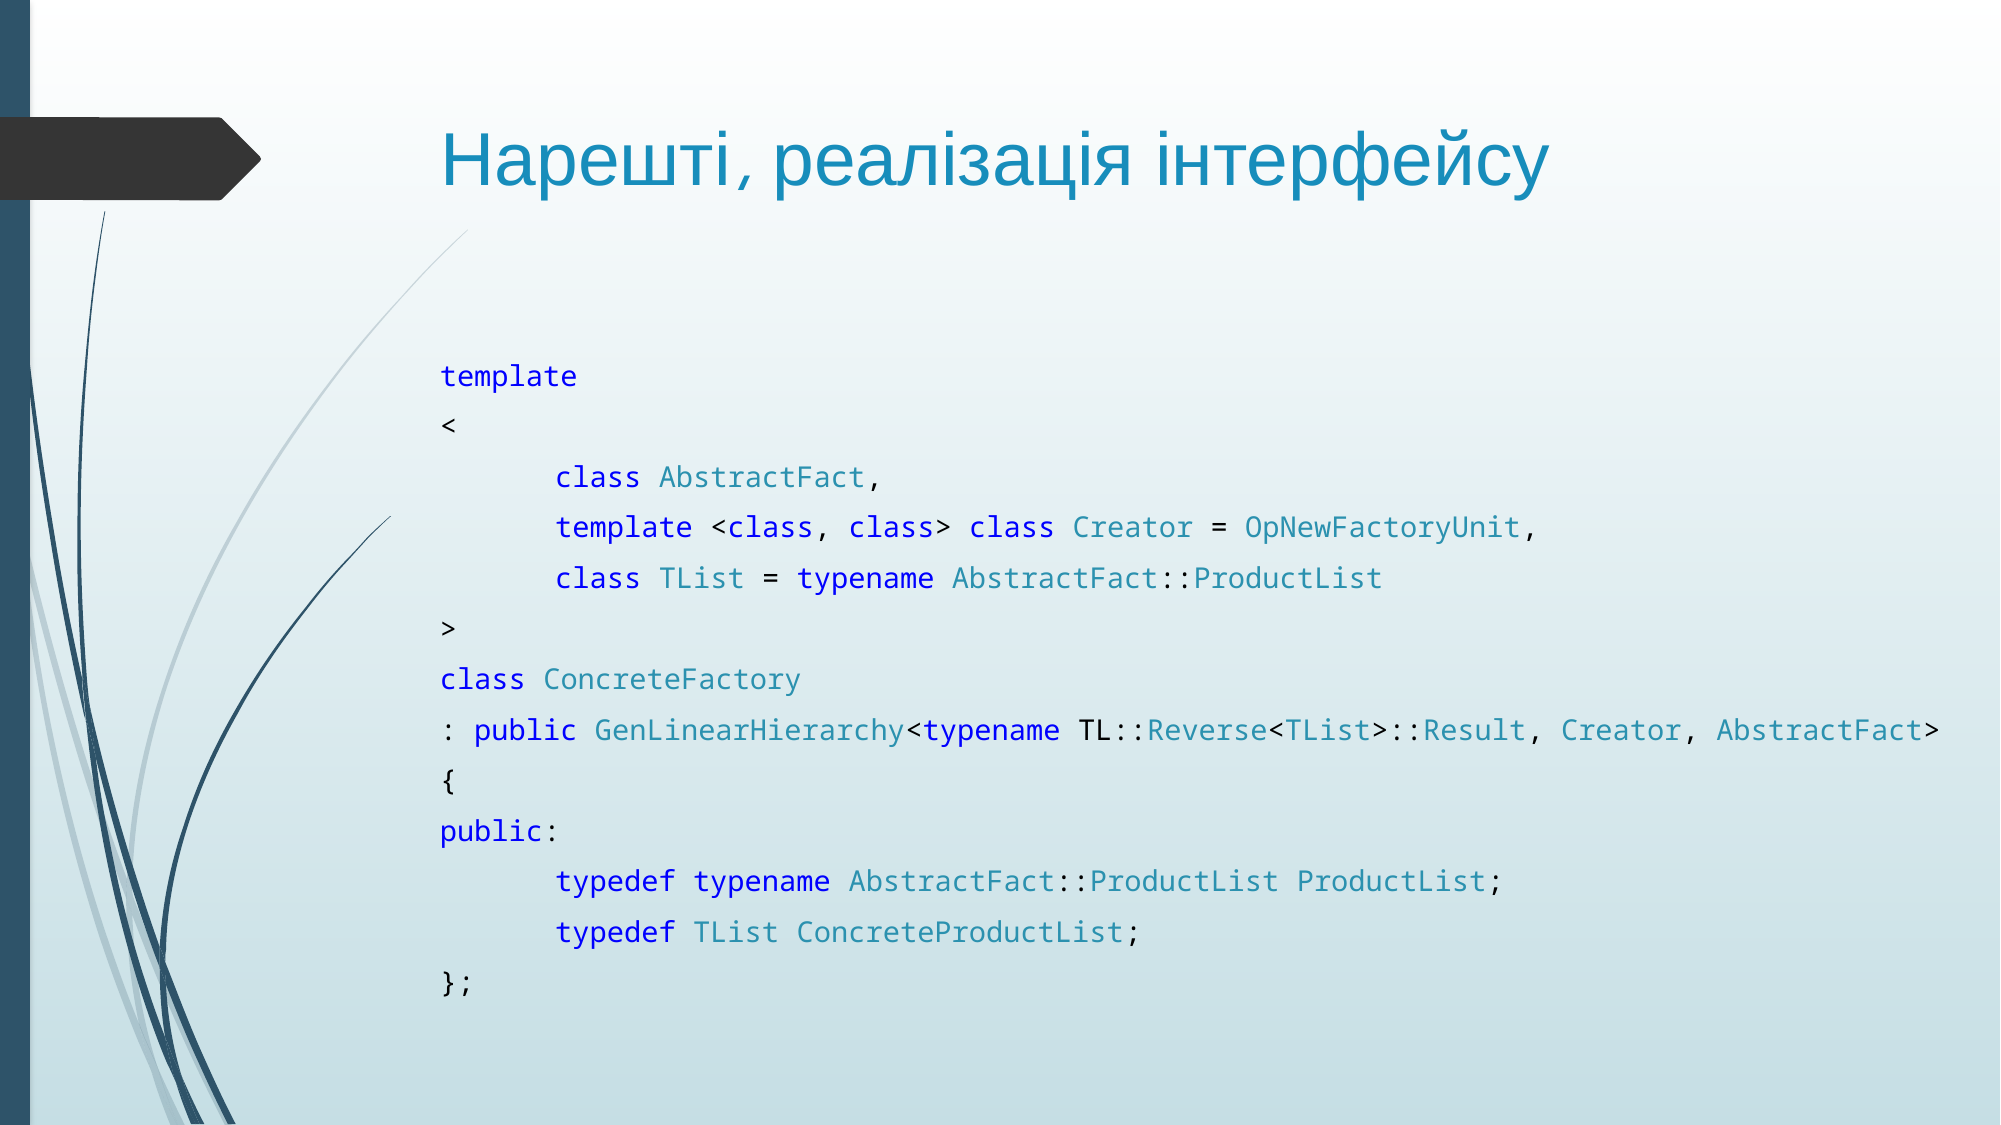

# Нарешті, реалізація інтерфейсу
template
<
	class AbstractFact,
	template <class, class> class Creator = OpNewFactoryUnit,
	class TList = typename AbstractFact::ProductList
>
class ConcreteFactory
: public GenLinearHierarchy<typename TL::Reverse<TList>::Result, Creator, AbstractFact>
{
public:
	typedef typename AbstractFact::ProductList ProductList;
	typedef TList ConcreteProductList;
};